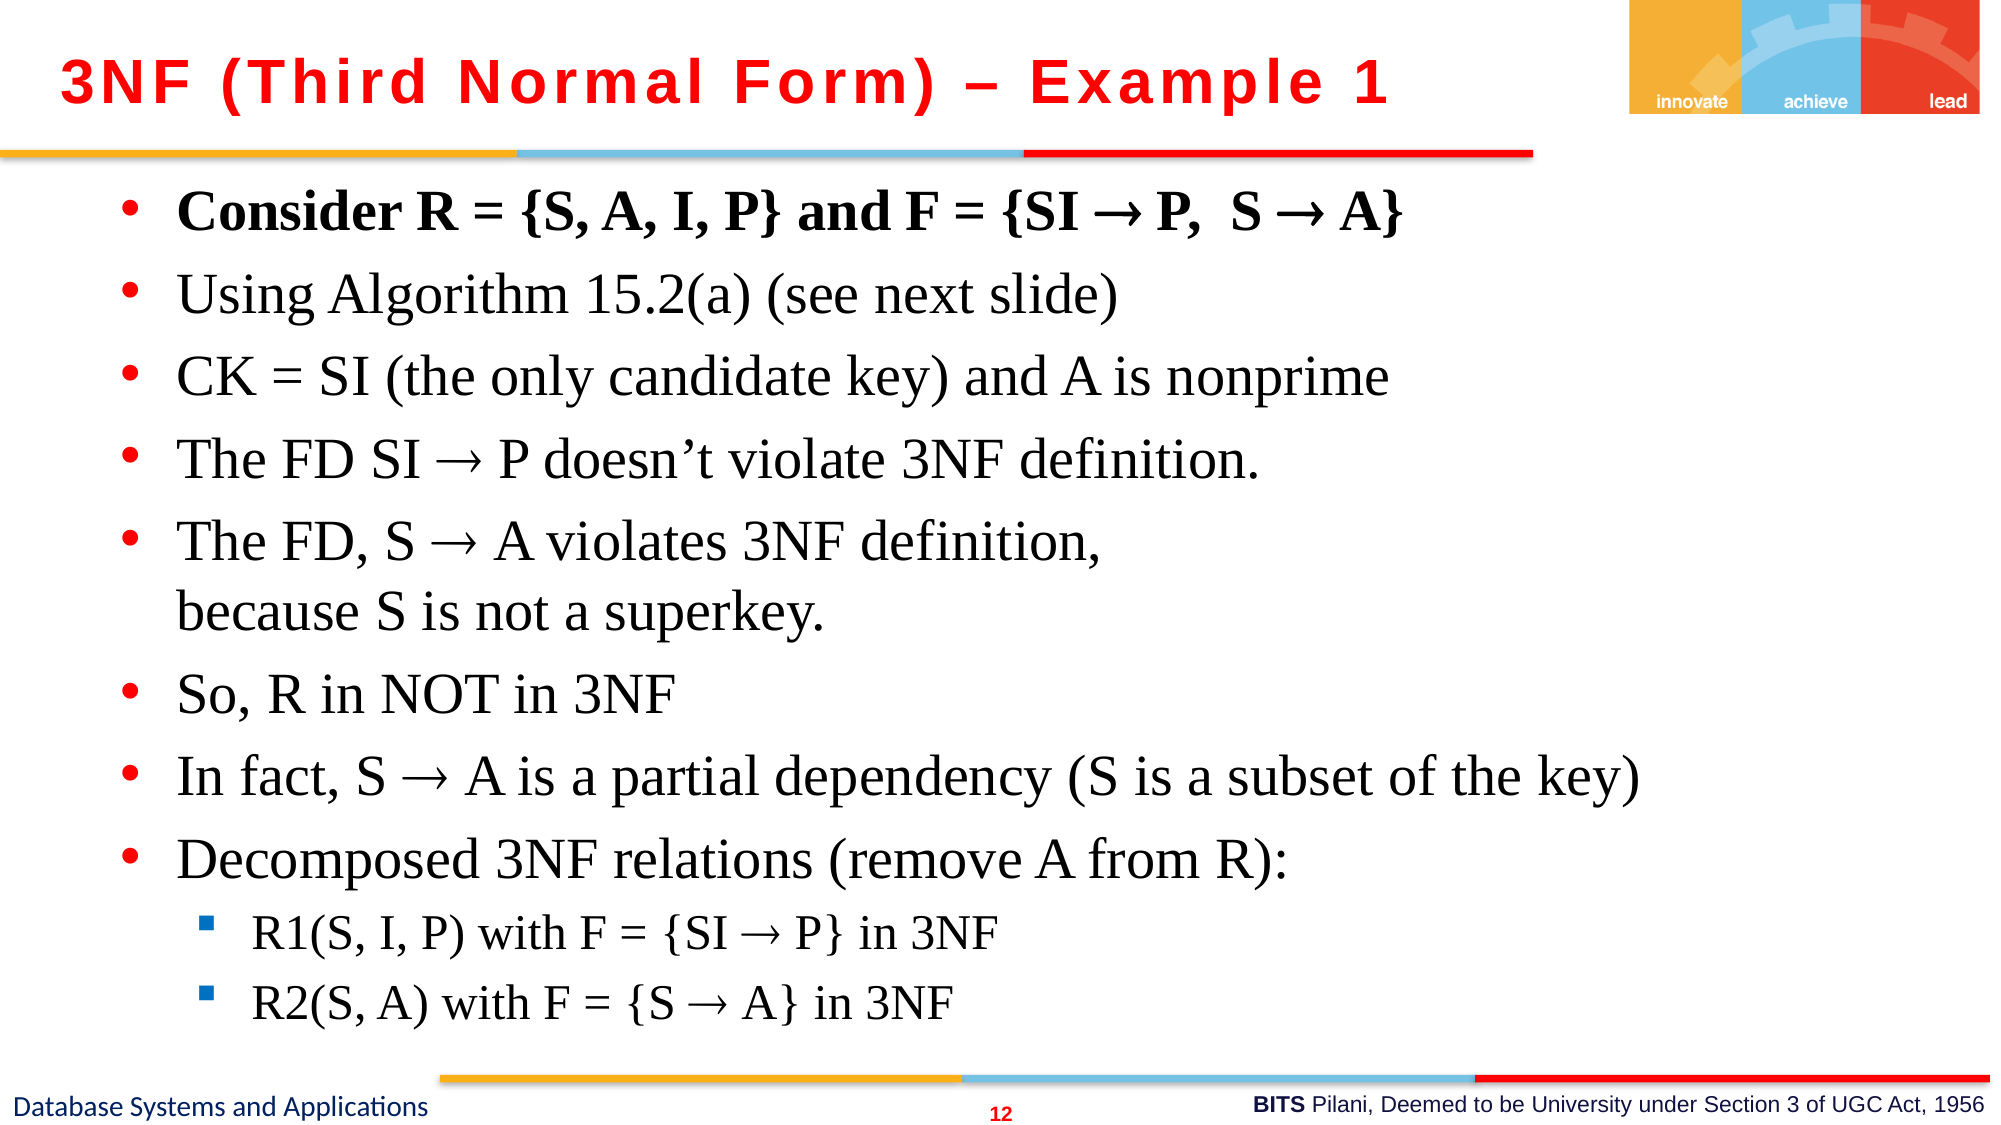

3NF (Third Normal Form) – Example 1
Consider R = {S, A, I, P} and F = {SI → P,  S → A}
Using Algorithm 15.2(a) (see next slide)
CK = SI (the only candidate key) and A is nonprime
The FD SI → P doesn’t violate 3NF definition.
The FD, S → A violates 3NF definition,                                            because S is not a superkey.
So, R in NOT in 3NF
In fact, S → A is a partial dependency (S is a subset of the key)
Decomposed 3NF relations (remove A from R):
R1(S, I, P) with F = {SI → P} in 3NF
R2(S, A) with F = {S → A} in 3NF